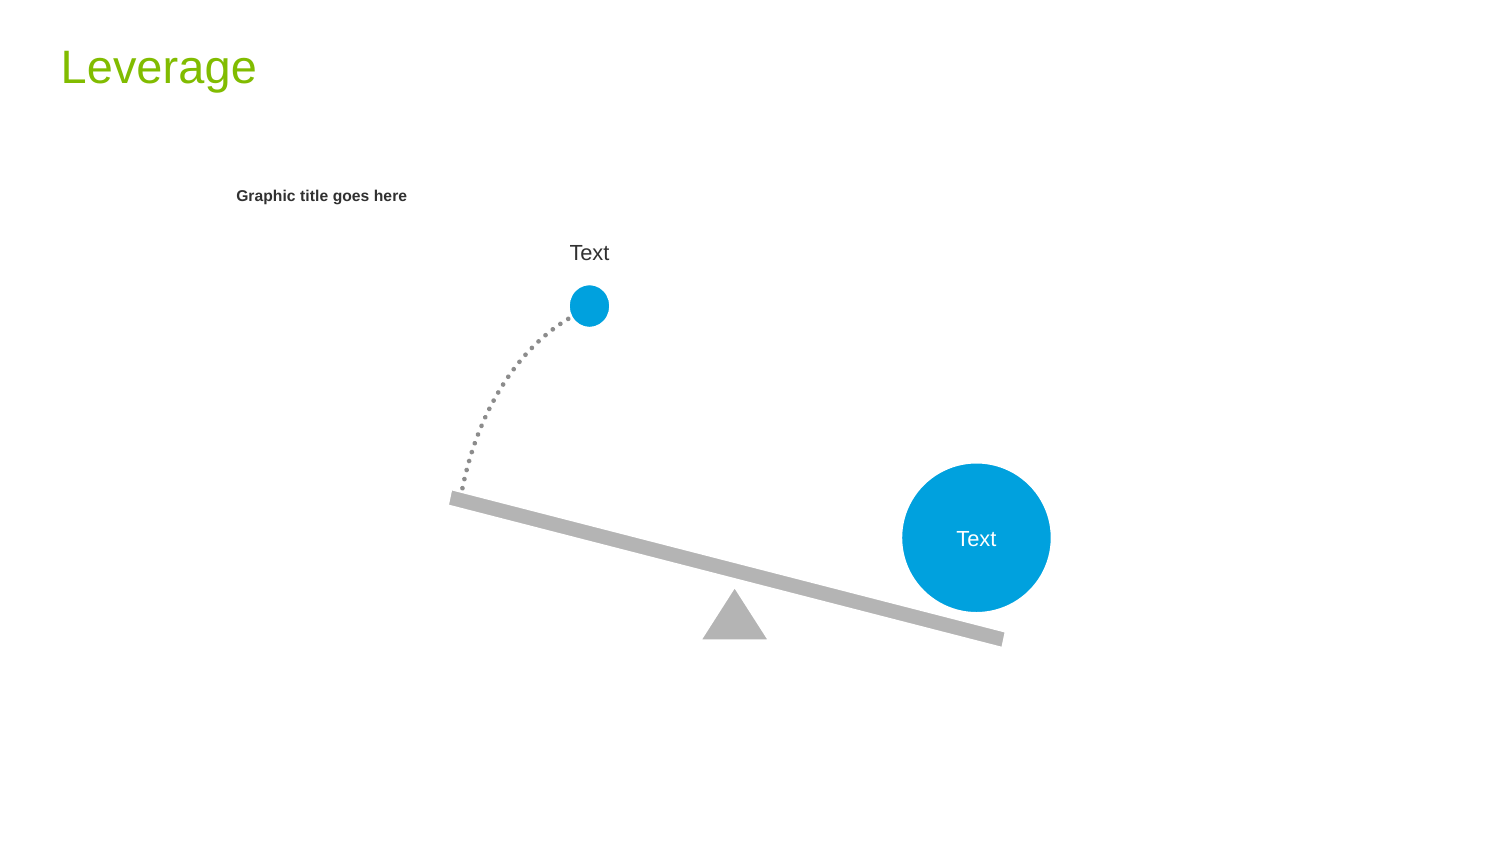

# Leverage
Graphic title goes here
Text

Text